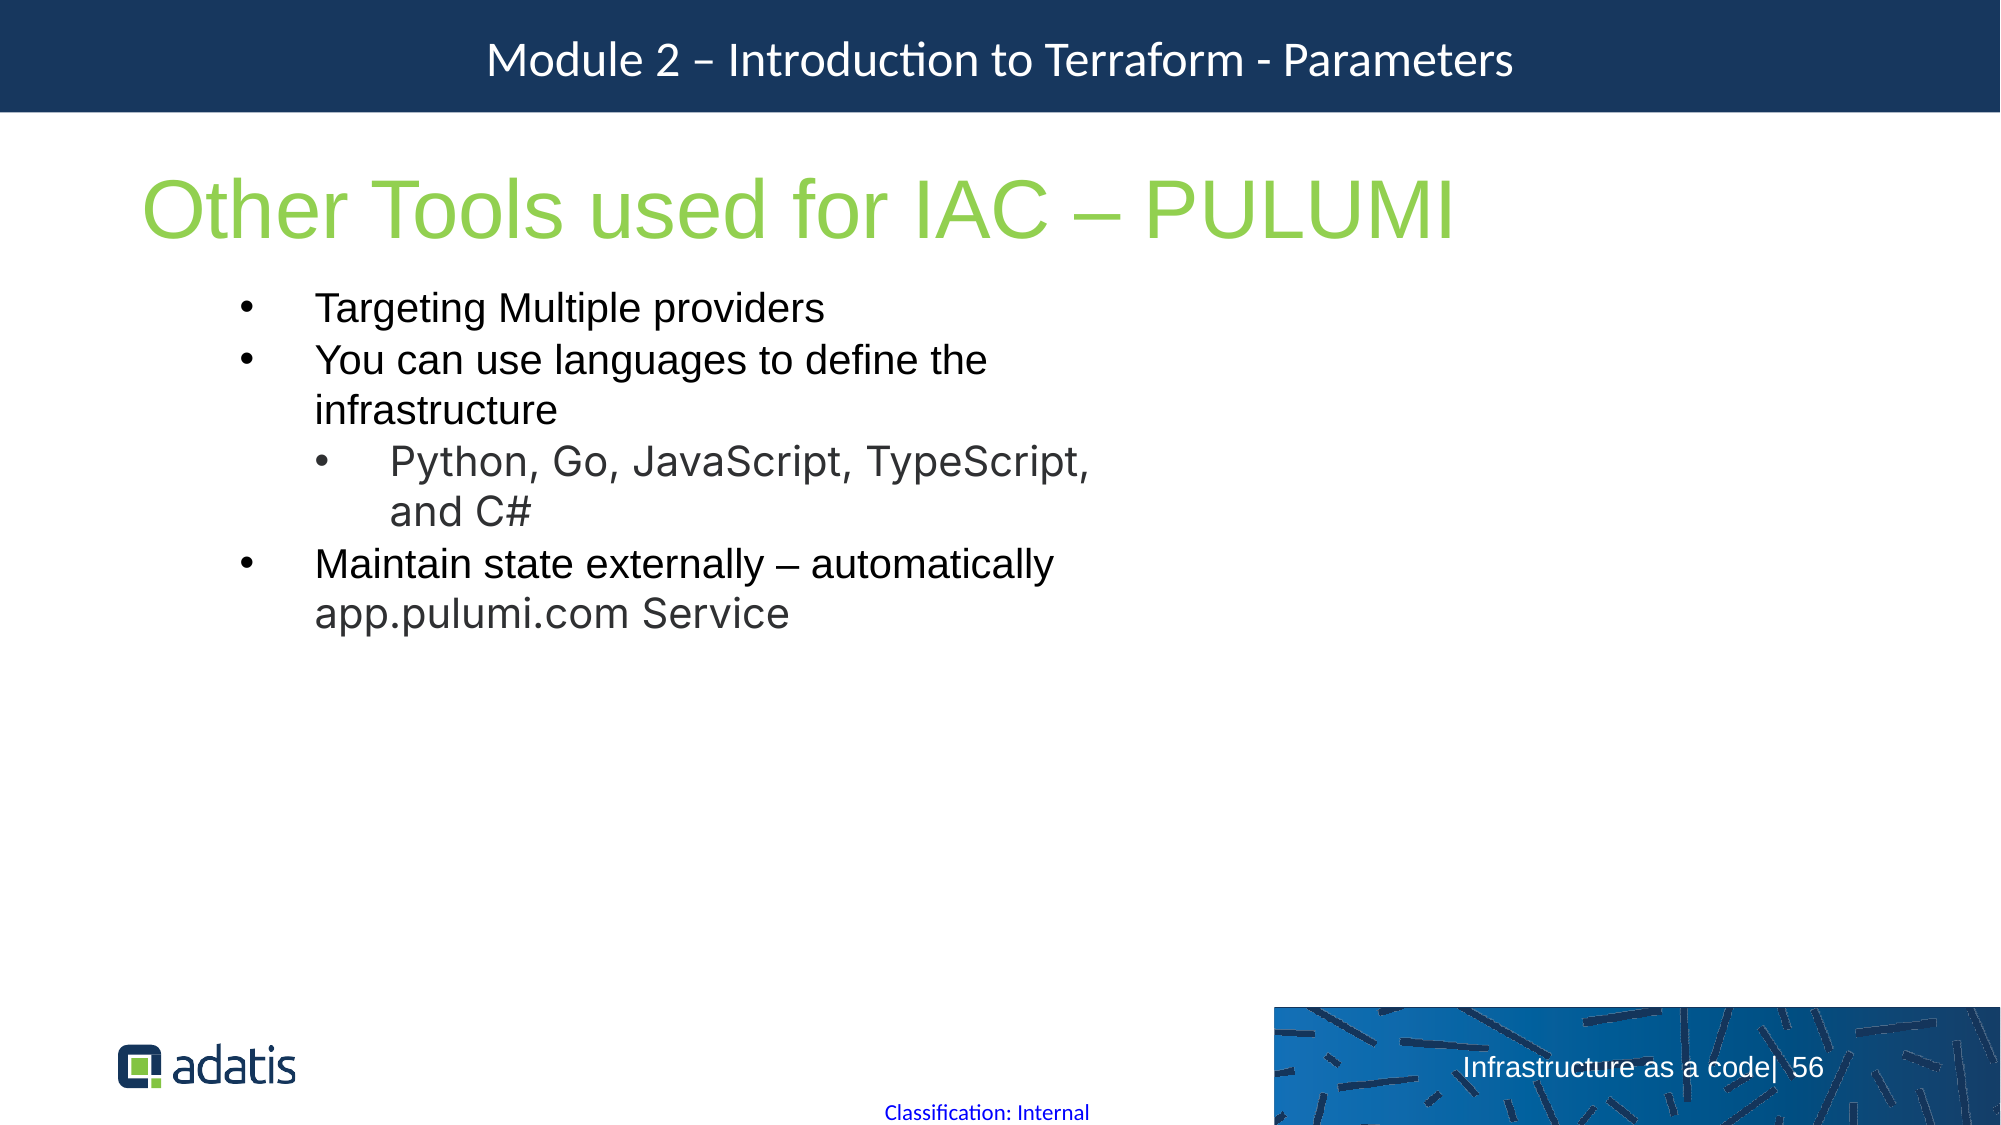

Module 2 – Introduction to Terraform - Parameters
Other Tools used for IAC – PULUMI

Targeting Multiple providers
You can use languages to define the infrastructure
Python, Go, JavaScript, TypeScript, and C#
Maintain state externally – automatically app.pulumi.com Service

Infrastructure as a code| 56